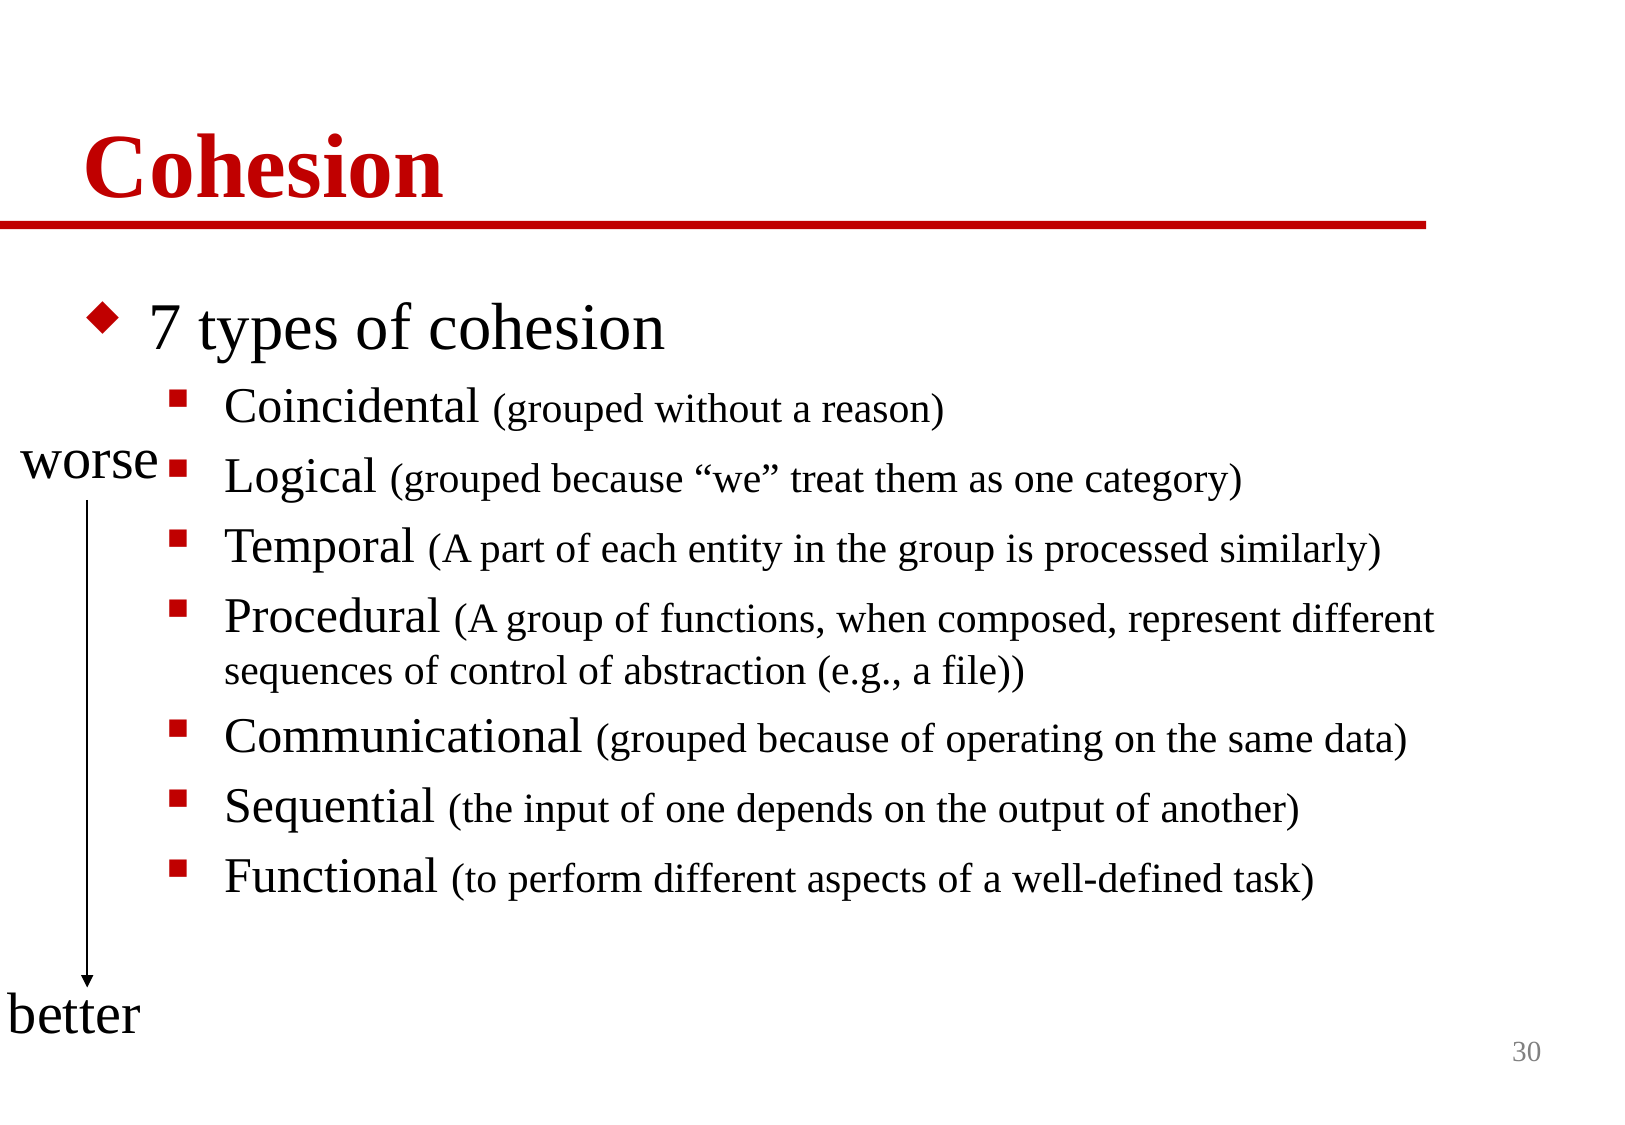

# Cohesion
7 types of cohesion
Coincidental (grouped without a reason)
Logical (grouped because “we” treat them as one category)
Temporal (A part of each entity in the group is processed similarly)
Procedural (A group of functions, when composed, represent different sequences of control of abstraction (e.g., a file))
Communicational (grouped because of operating on the same data)
Sequential (the input of one depends on the output of another)
Functional (to perform different aspects of a well-defined task)

worse
better
30